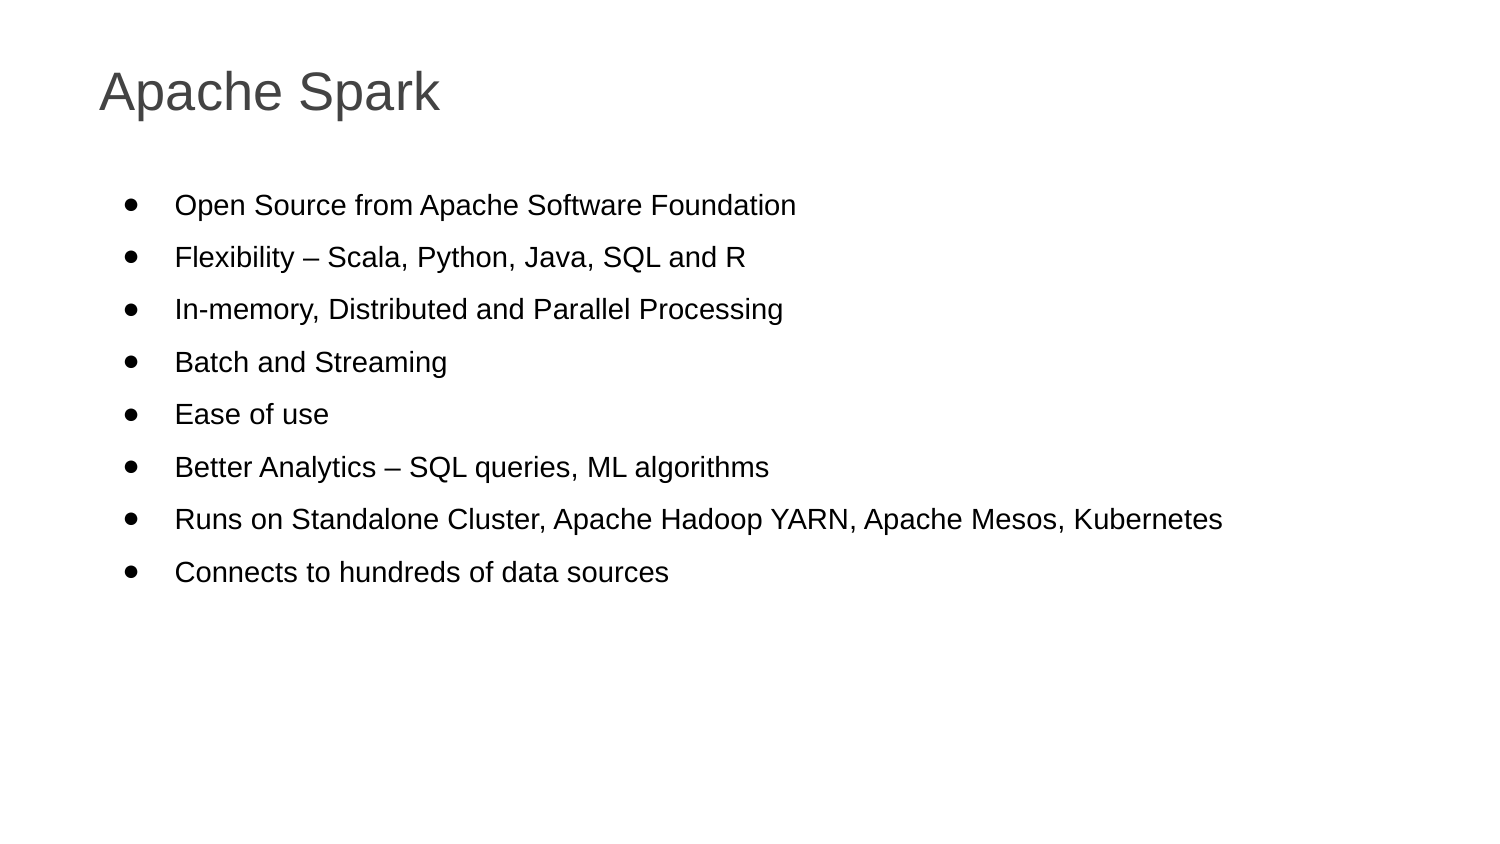

Apache Spark
Open Source from Apache Software Foundation
Flexibility – Scala, Python, Java, SQL and R
In-memory, Distributed and Parallel Processing
Batch and Streaming
Ease of use
Better Analytics – SQL queries, ML algorithms
Runs on Standalone Cluster, Apache Hadoop YARN, Apache Mesos, Kubernetes
Connects to hundreds of data sources